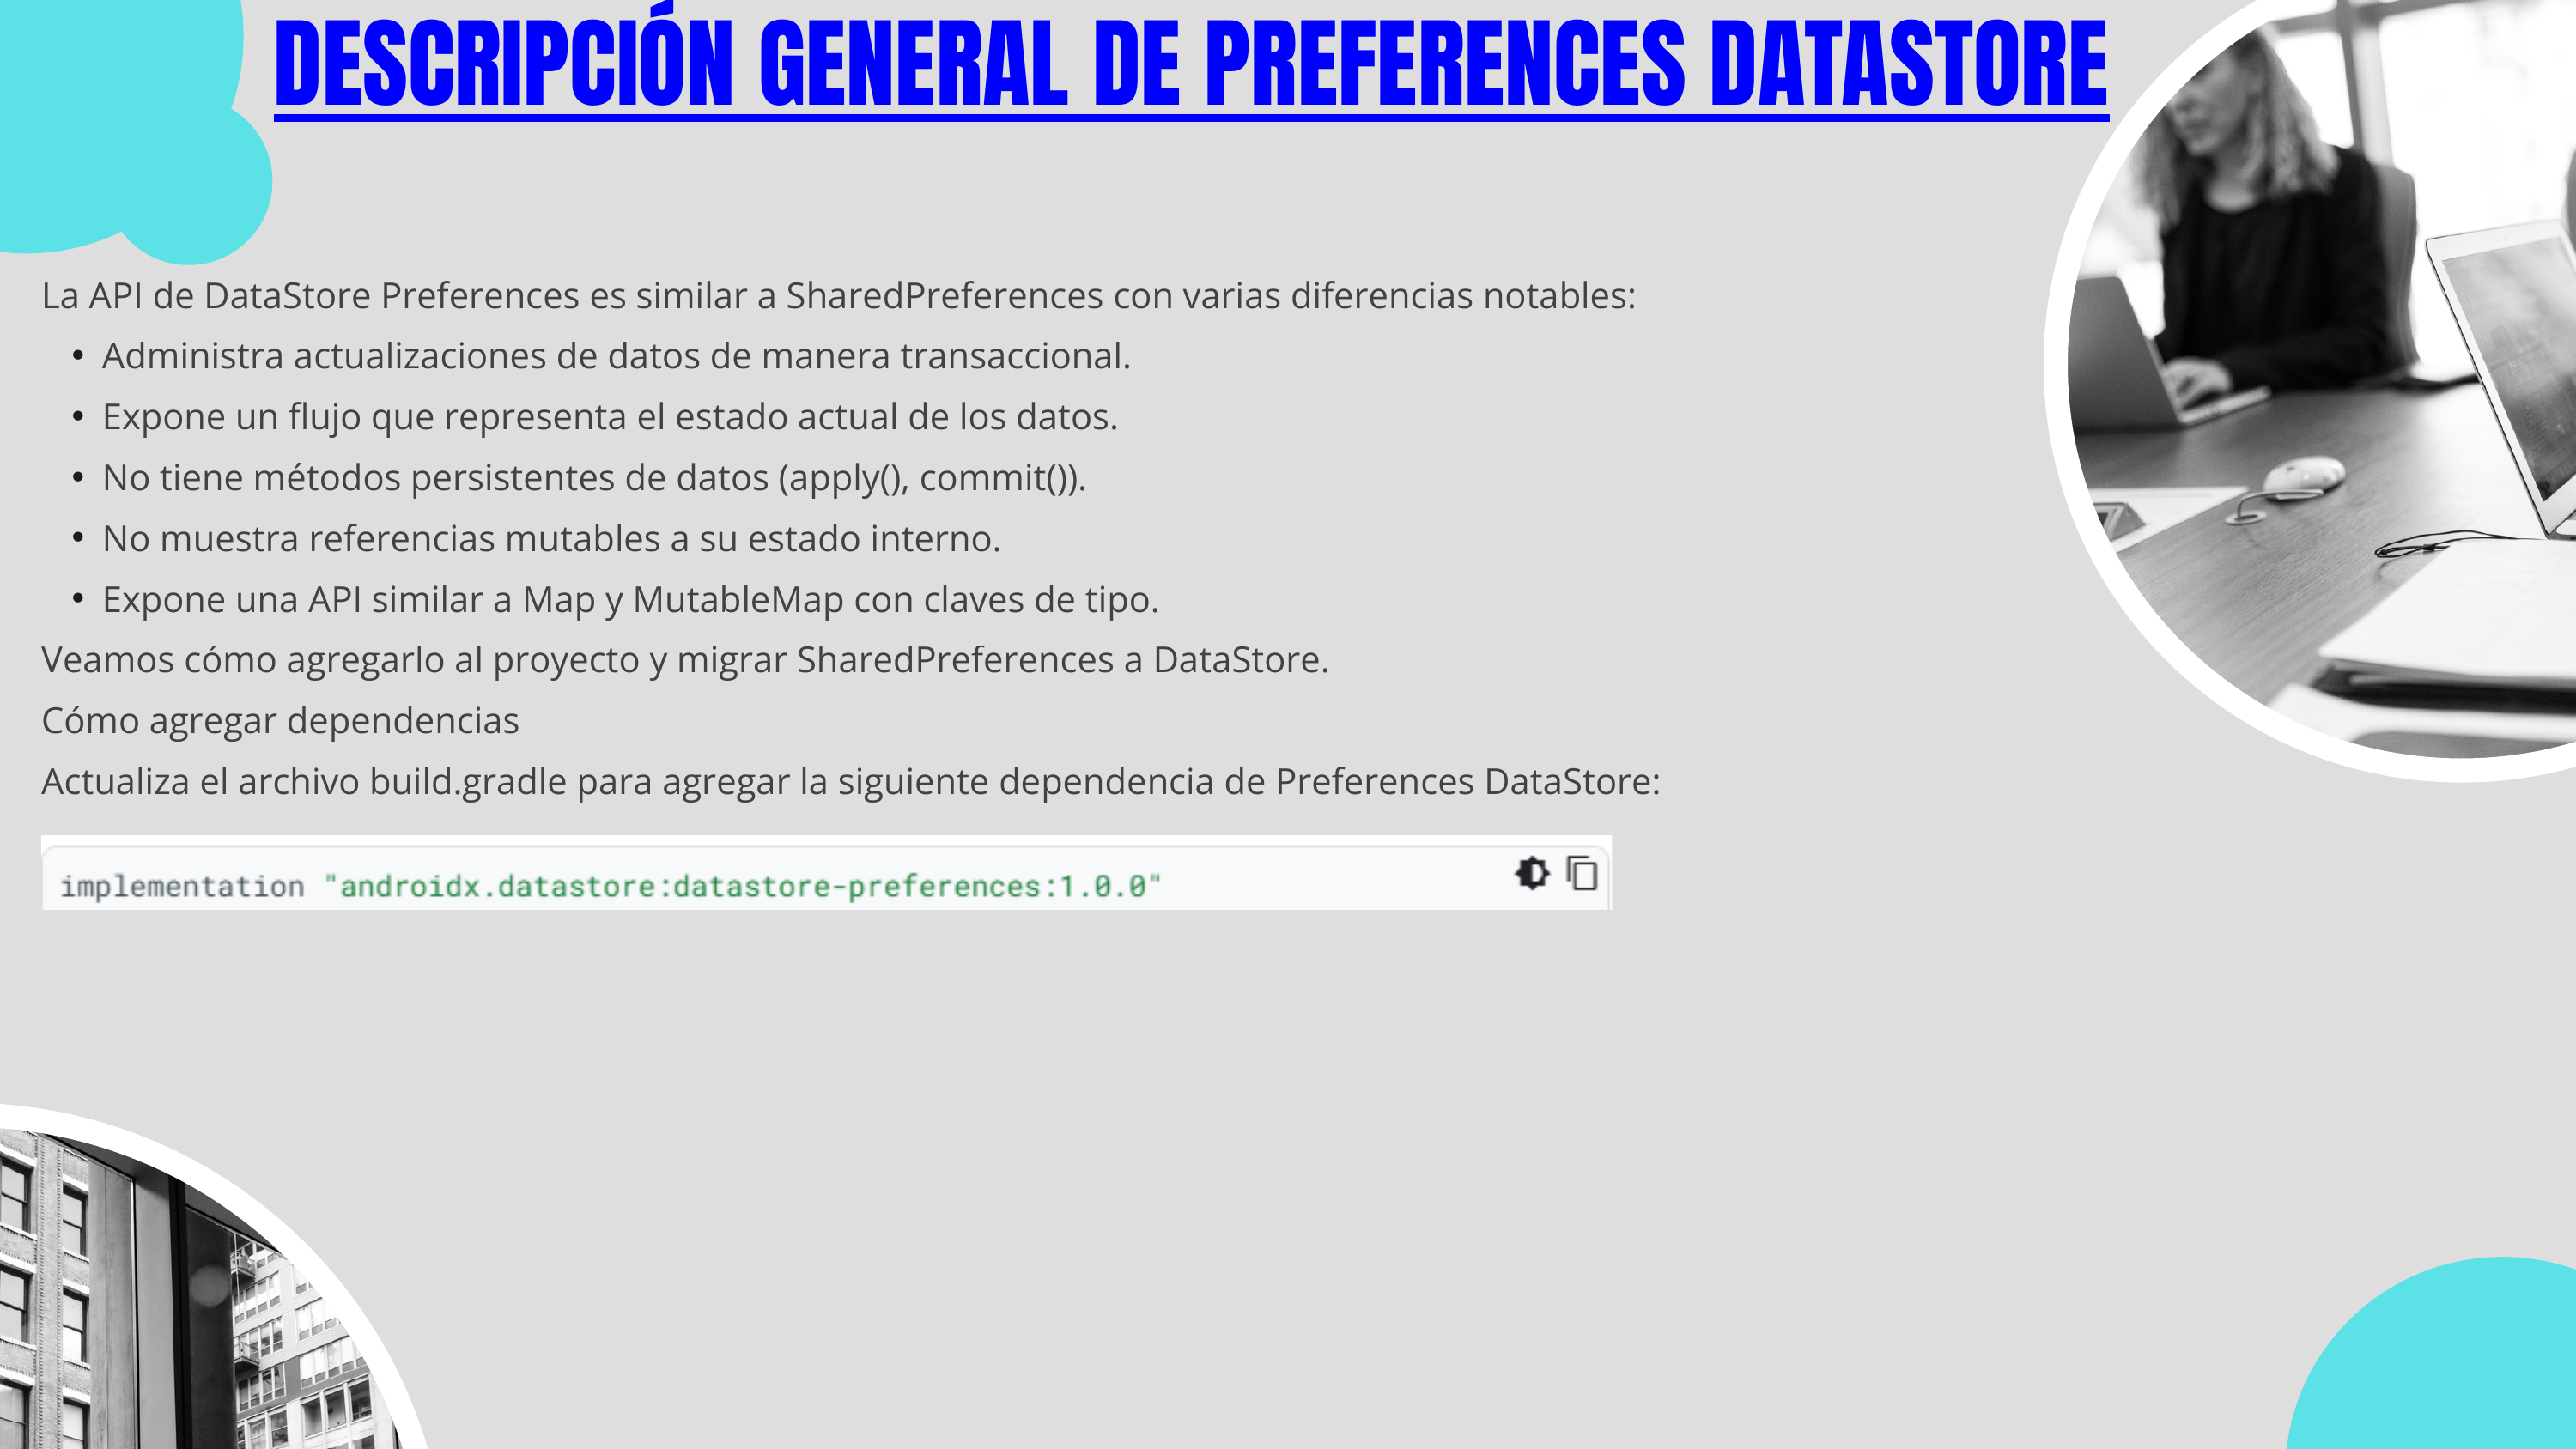

DESCRIPCIÓN GENERAL DE PREFERENCES DATASTORE

La API de DataStore Preferences es similar a SharedPreferences con varias diferencias notables:
Administra actualizaciones de datos de manera transaccional.
Expone un flujo que representa el estado actual de los datos.
No tiene métodos persistentes de datos (apply(), commit()).
No muestra referencias mutables a su estado interno.
Expone una API similar a Map y MutableMap con claves de tipo.
Veamos cómo agregarlo al proyecto y migrar SharedPreferences a DataStore.
Cómo agregar dependencias
Actualiza el archivo build.gradle para agregar la siguiente dependencia de Preferences DataStore: